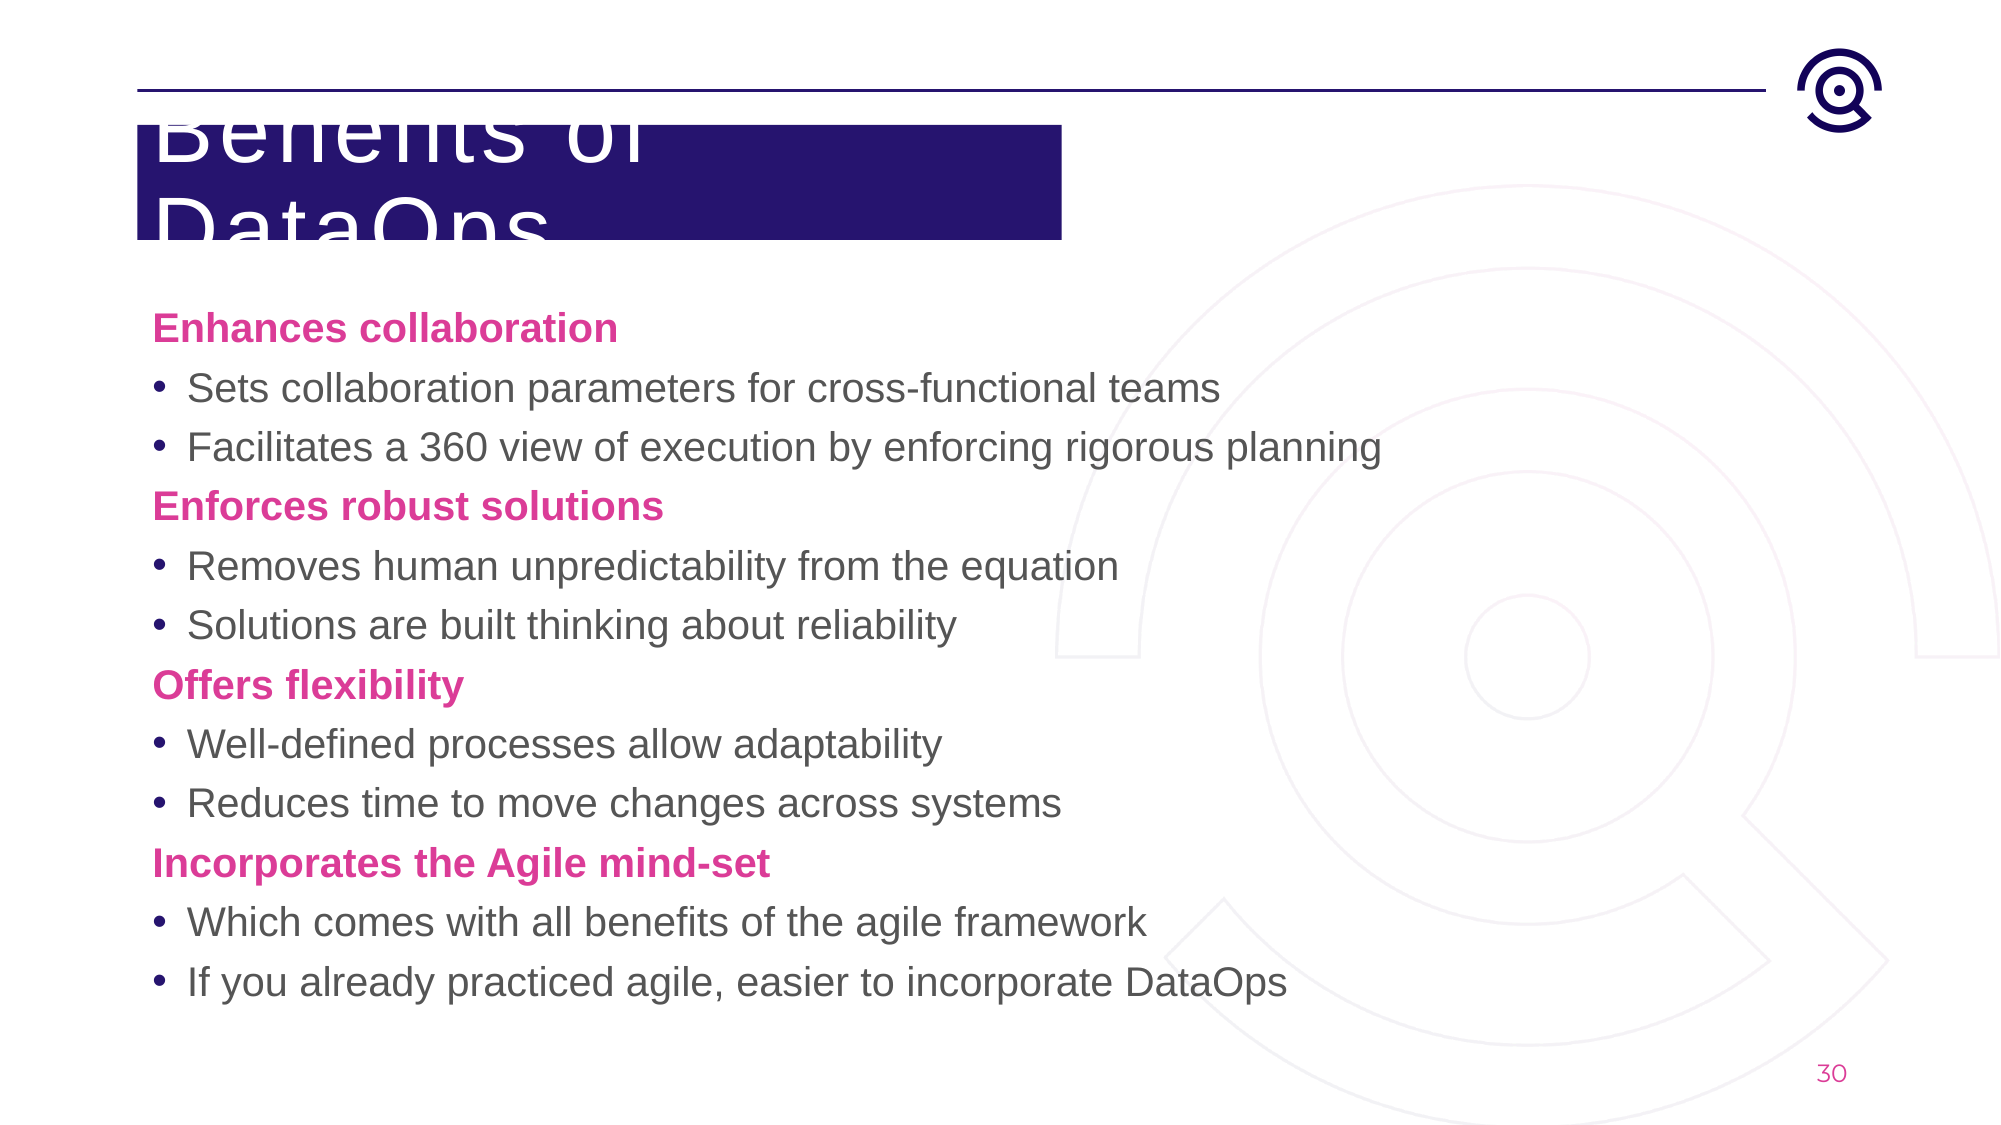

# Benefits of DataOps
Enhances collaboration
Sets collaboration parameters for cross-functional teams
Facilitates a 360 view of execution by enforcing rigorous planning
Enforces robust solutions
Removes human unpredictability from the equation
Solutions are built thinking about reliability
Offers flexibility
Well-defined processes allow adaptability
Reduces time to move changes across systems
Incorporates the Agile mind-set
Which comes with all benefits of the agile framework
If you already practiced agile, easier to incorporate DataOps

30